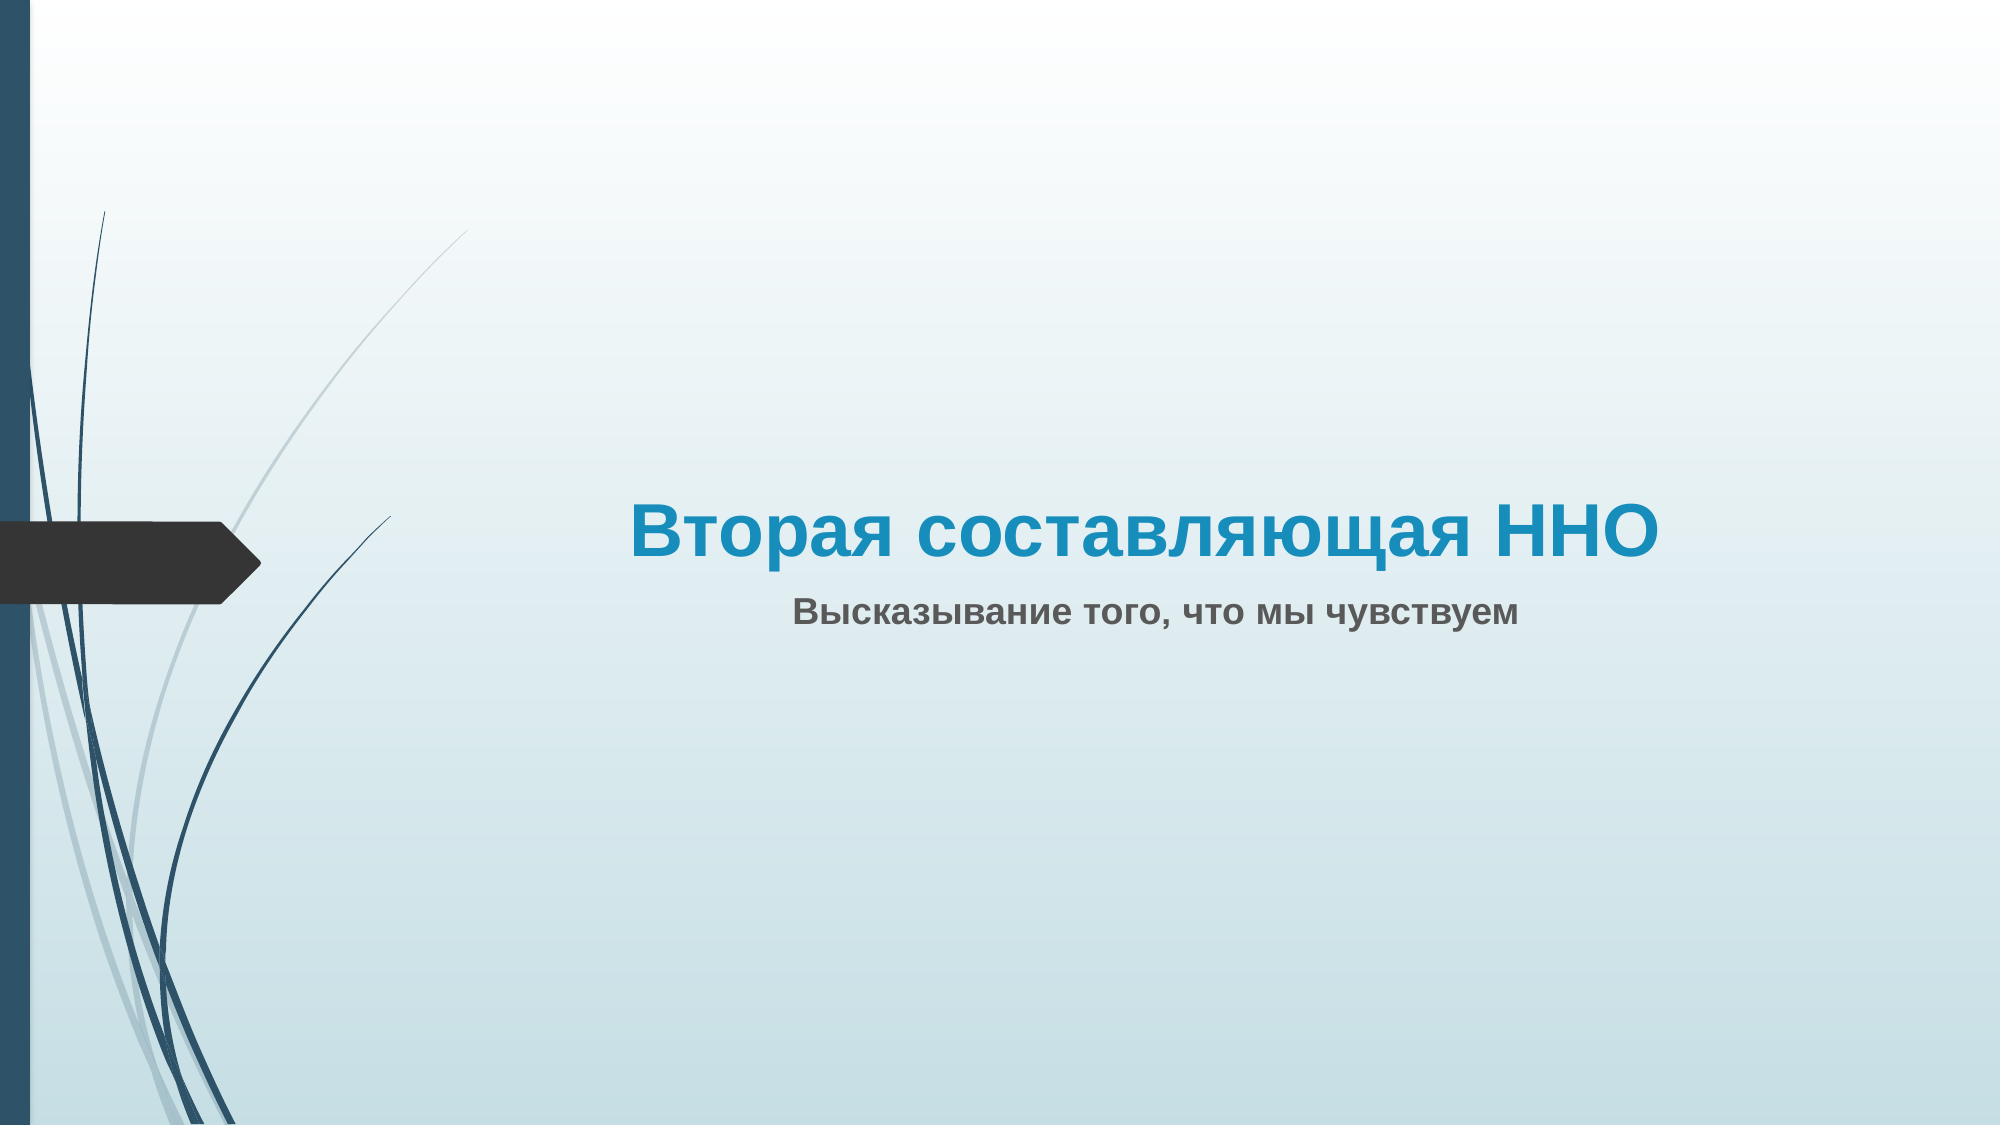

# Вторая составляющая ННО
Высказывание того, что мы чувствуем